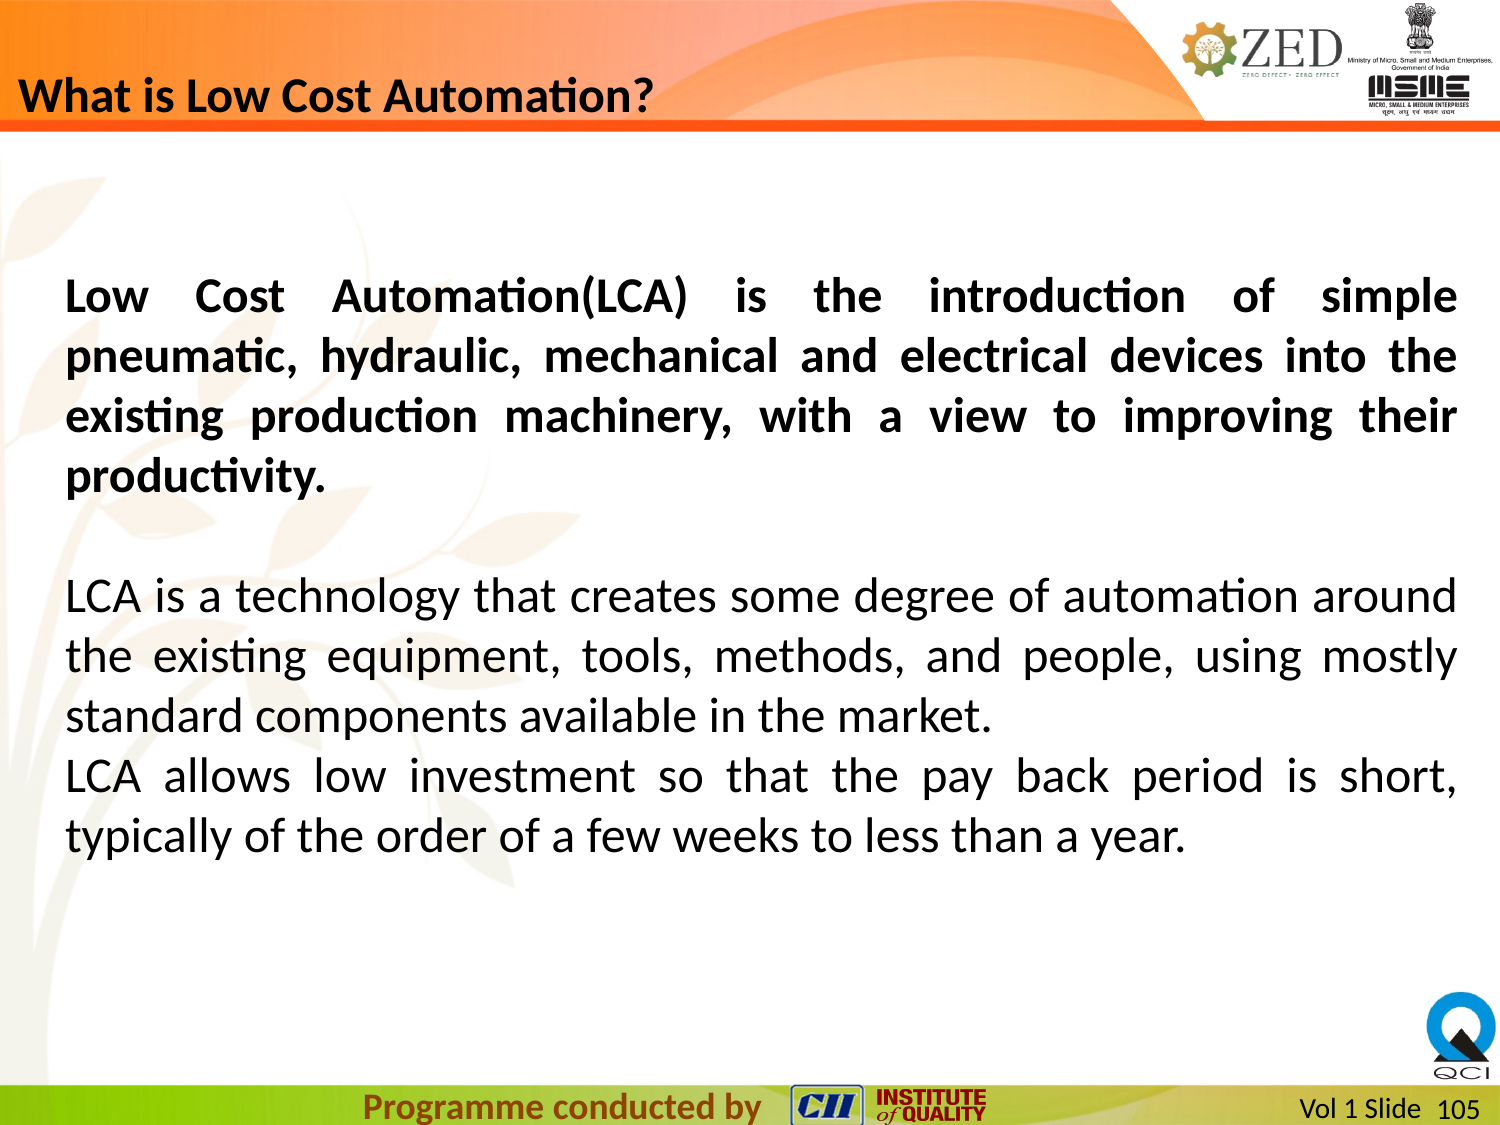

# What is Low Cost Automation?

Low Cost Automation(LCA) is the introduction of simple pneumatic, hydraulic, mechanical and electrical devices into the existing production machinery, with a view to improving their productivity.

LCA is a technology that creates some degree of automation around the existing equipment, tools, methods, and people, using mostly standard components available in the market.
LCA allows low investment so that the pay back period is short, typically of the order of a few weeks to less than a year.